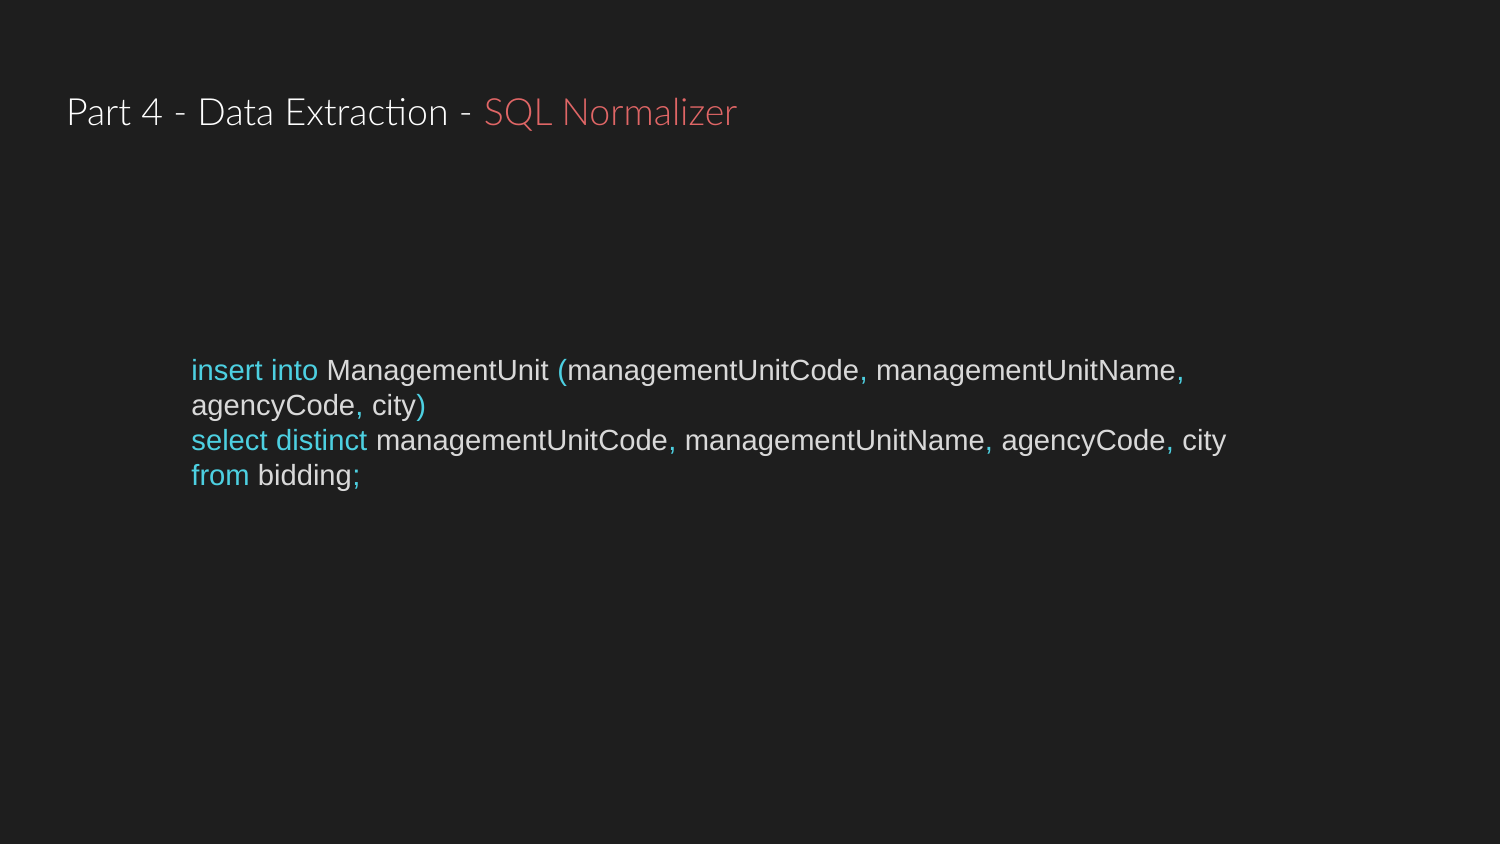

# Part 4 - Data Extraction - SQL Normalizer
insert into ManagementUnit (managementUnitCode, managementUnitName, agencyCode, city)
select distinct managementUnitCode, managementUnitName, agencyCode, city
from bidding;